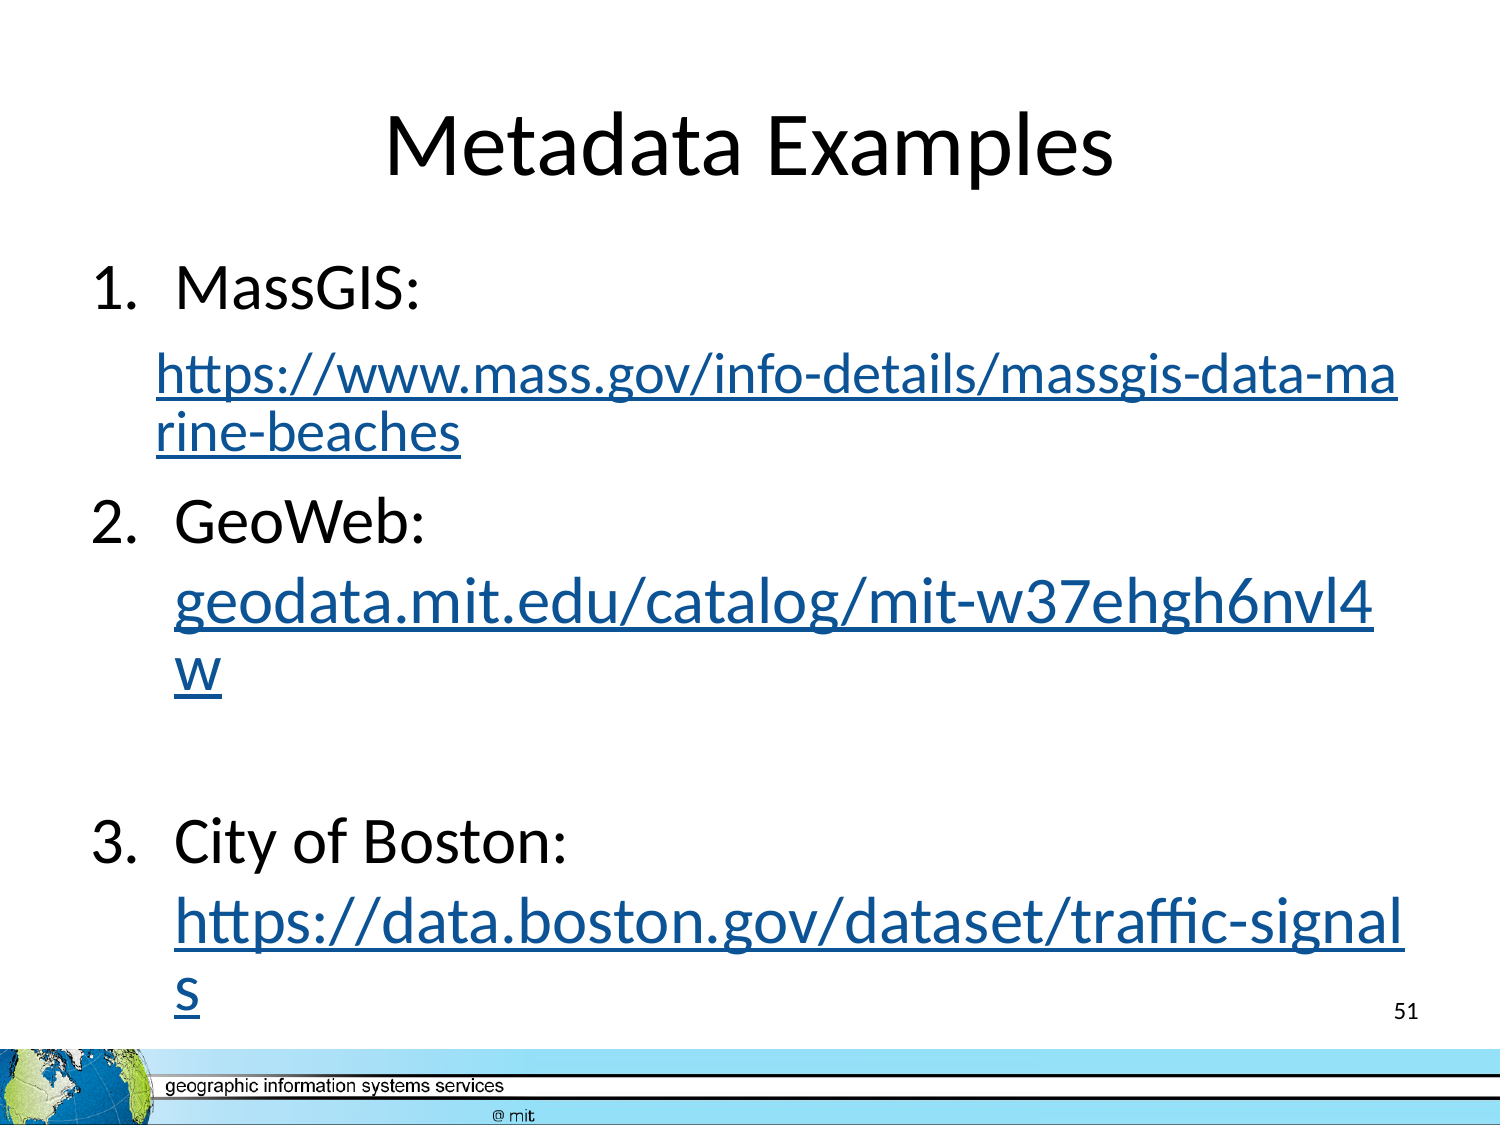

# Metadata Examples
MassGIS:
https://www.mass.gov/info-details/massgis-data-marine-beaches
GeoWeb: geodata.mit.edu/catalog/mit-w37ehgh6nvl4w
City of Boston: https://data.boston.gov/dataset/traffic-signals

51